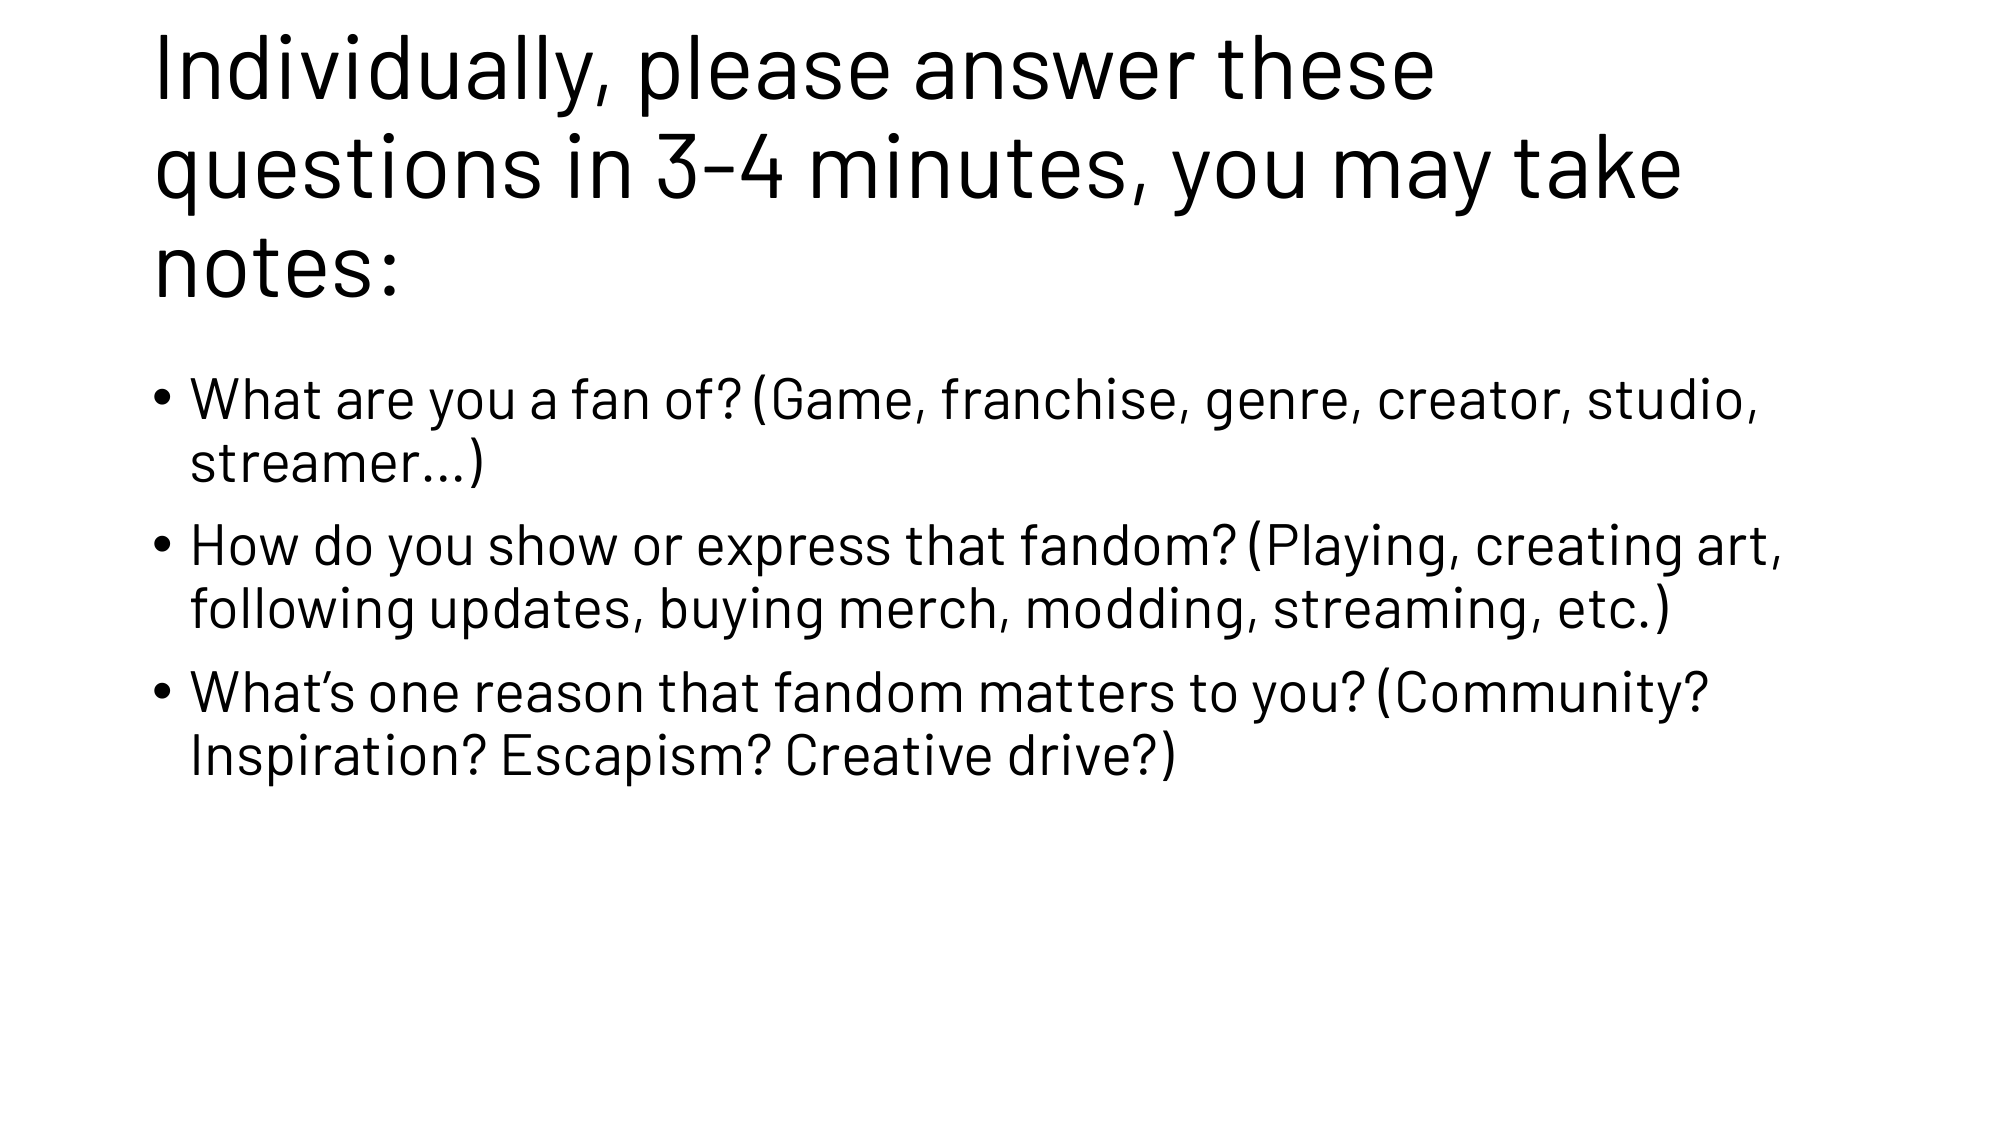

# Individually, please answer these questions in 3-4 minutes, you may take notes:
What are you a fan of? (Game, franchise, genre, creator, studio, streamer…)
How do you show or express that fandom? (Playing, creating art, following updates, buying merch, modding, streaming, etc.)
What’s one reason that fandom matters to you? (Community? Inspiration? Escapism? Creative drive?)